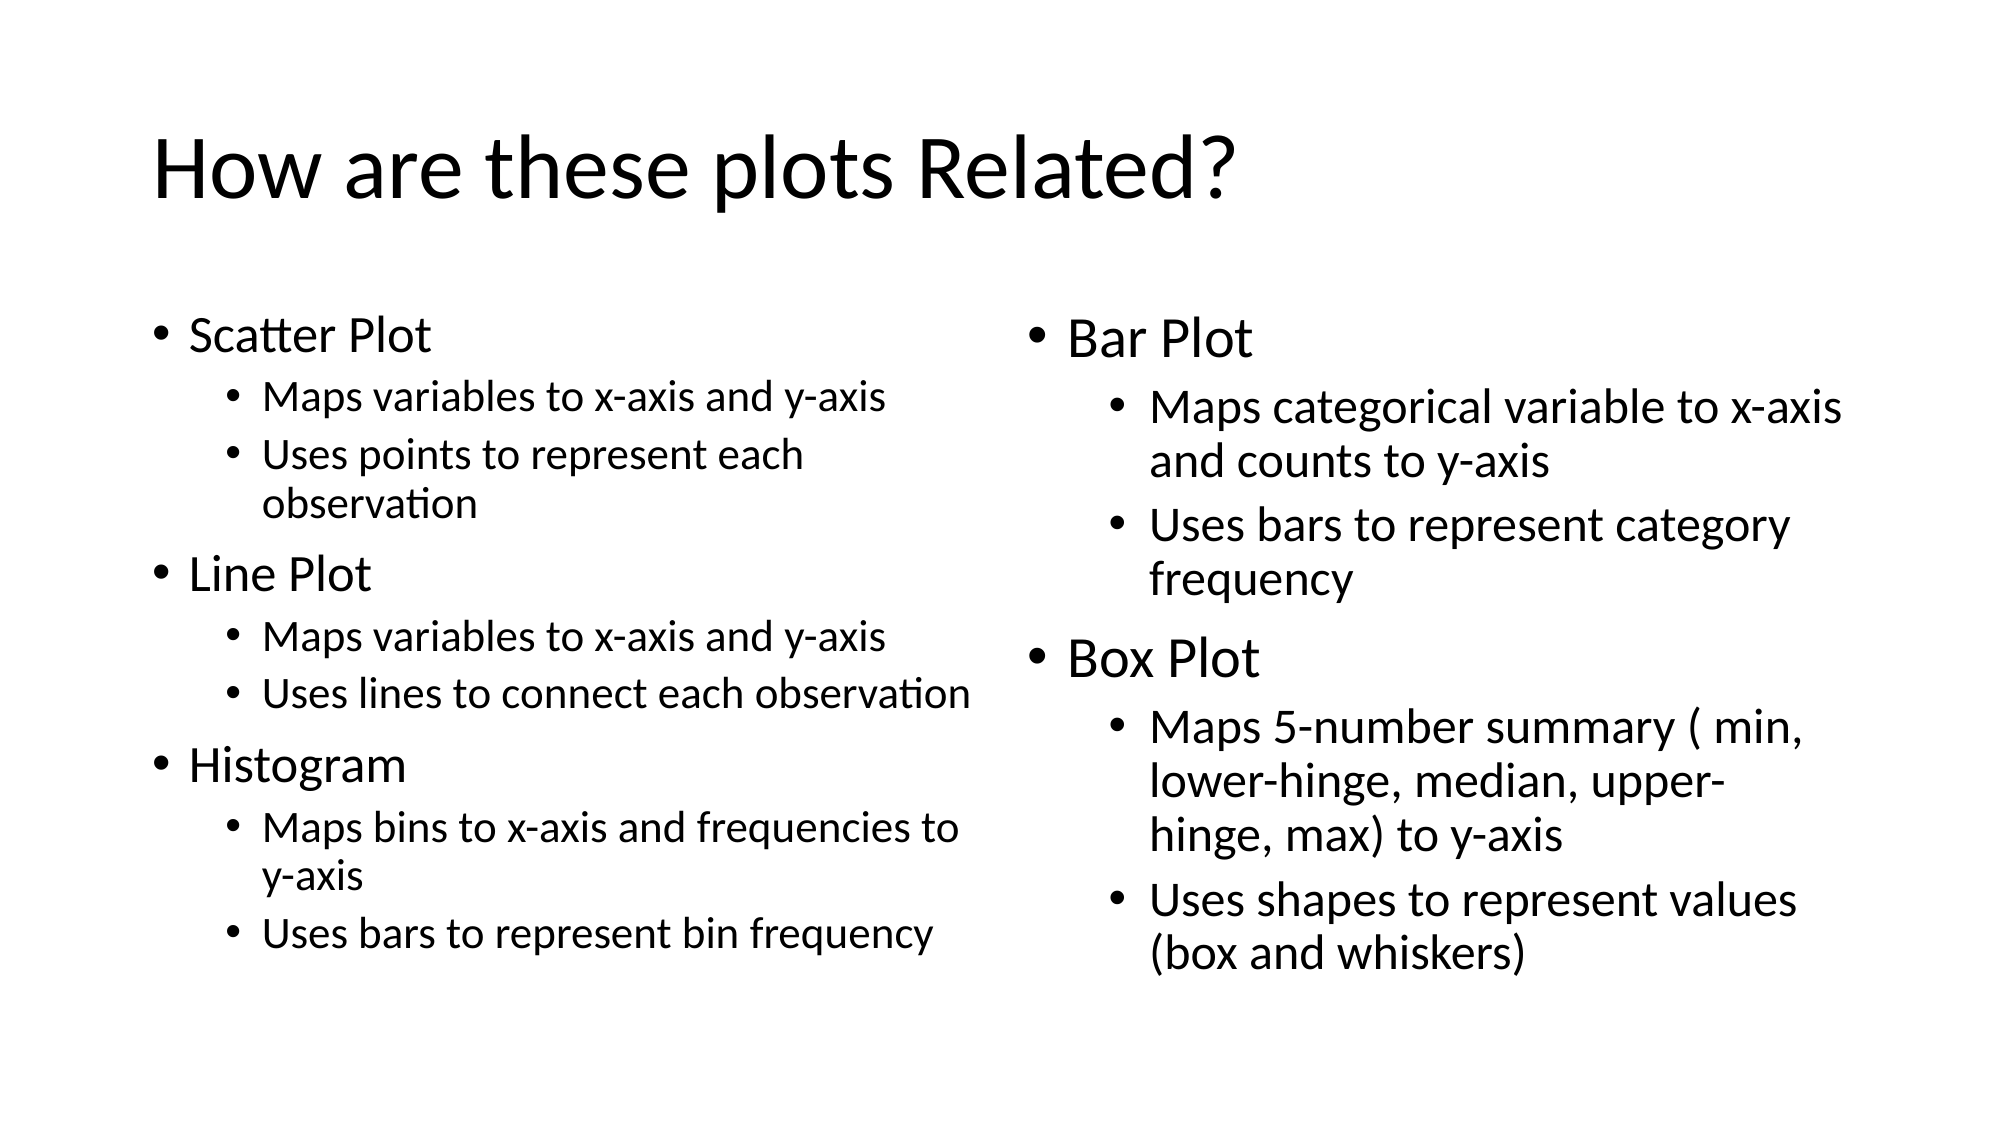

# How are these plots Related?
Scatter Plot
Maps variables to x-axis and y-axis
Uses points to represent each observation
Line Plot
Maps variables to x-axis and y-axis
Uses lines to connect each observation
Histogram
Maps bins to x-axis and frequencies to y-axis
Uses bars to represent bin frequency

Bar Plot
Maps categorical variable to x-axis and counts to y-axis
Uses bars to represent category frequency
Box Plot
Maps 5-number summary ( min, lower-hinge, median, upper-hinge, max) to y-axis
Uses shapes to represent values (box and whiskers)